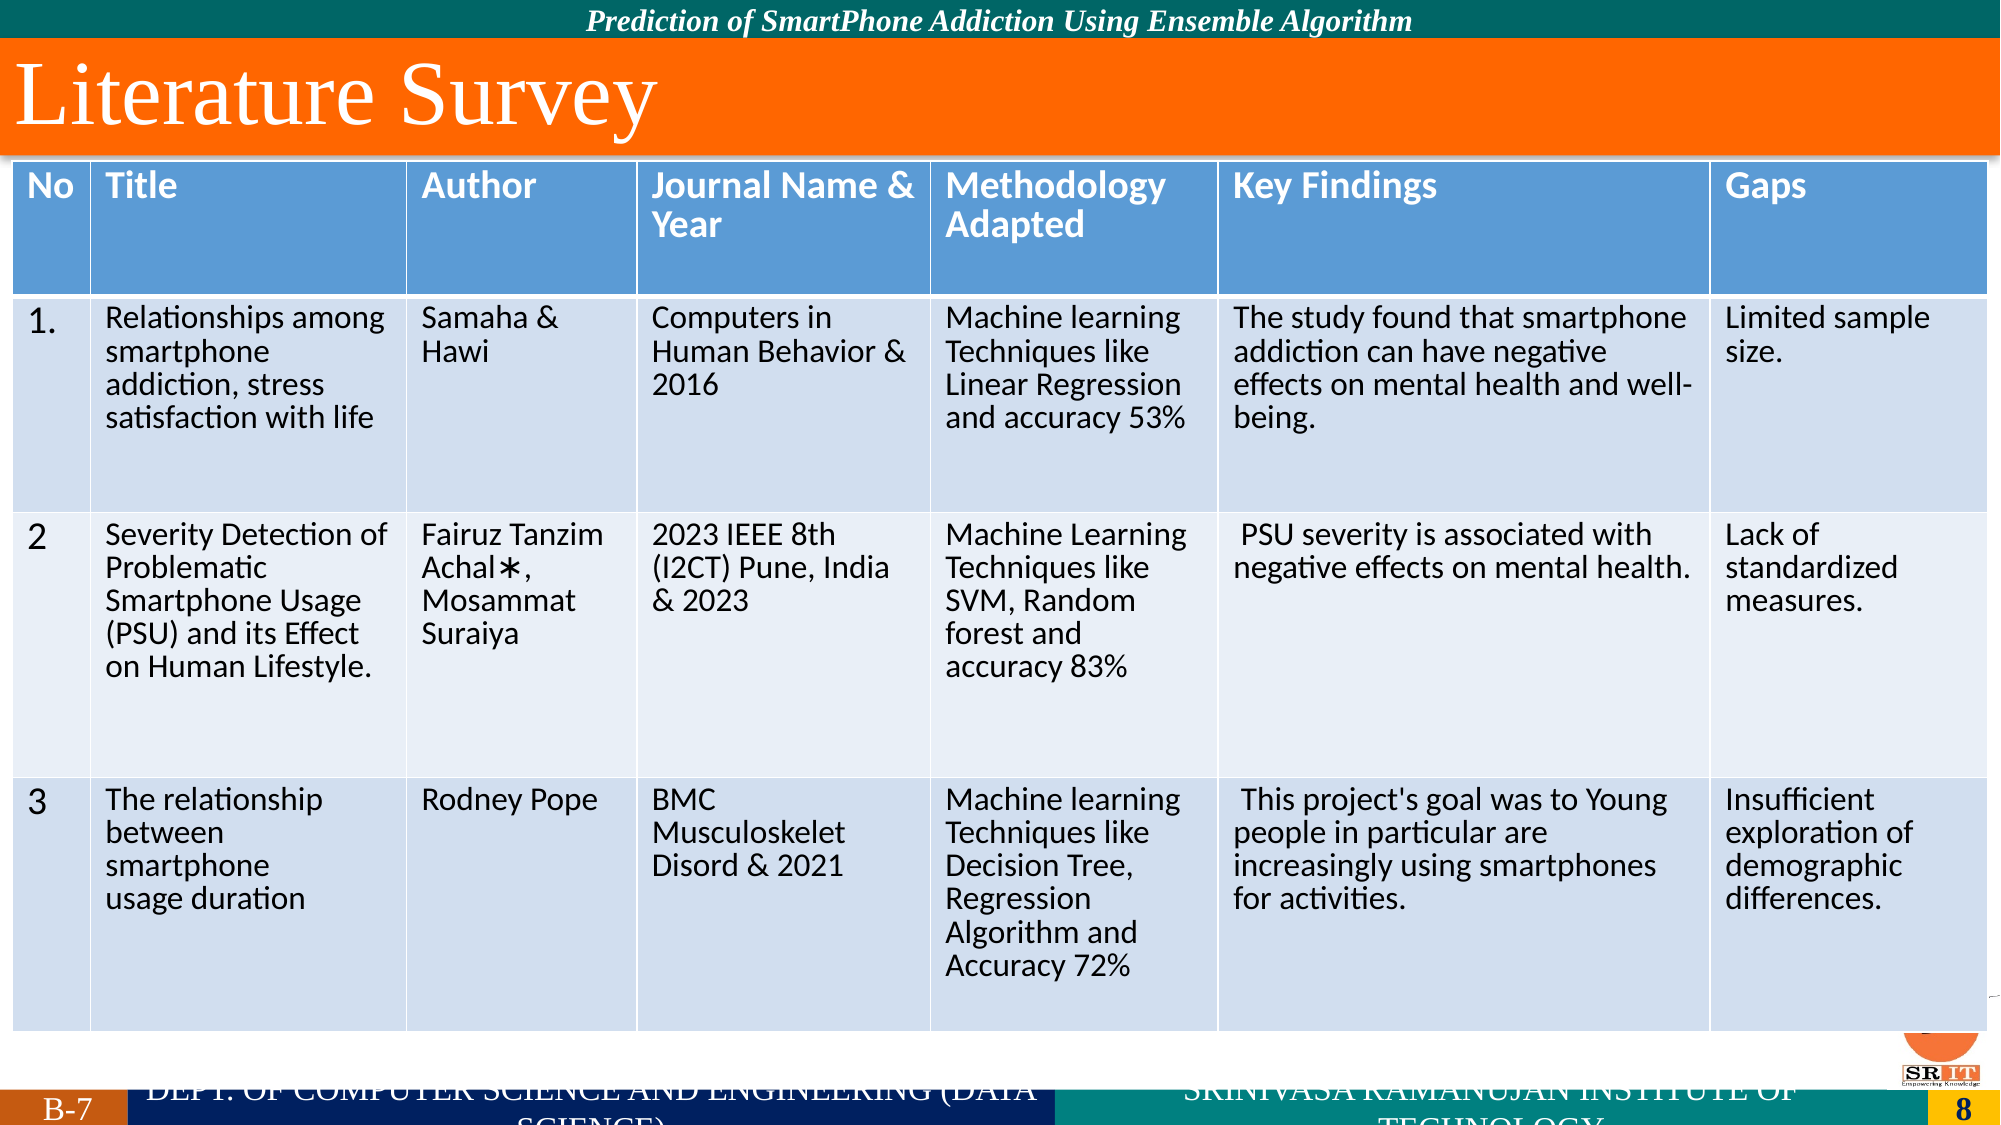

# Literature Survey
| No | Title | Author | Journal Name & Year | Methodology Adapted | Key Findings | Gaps |
| --- | --- | --- | --- | --- | --- | --- |
| 1. | Relationships among smartphone addiction, stress satisfaction with life | Samaha & Hawi | Computers in Human Behavior & 2016 | Machine learning Techniques like Linear Regression and accuracy 53% | The study found that smartphone addiction can have negative effects on mental health and well-being. | Limited sample size. |
| 2 | Severity Detection of Problematic Smartphone Usage (PSU) and its Effect on Human Lifestyle. | Fairuz Tanzim Achal∗, Mosammat Suraiya | 2023 IEEE 8th (I2CT) Pune, India & 2023 | Machine Learning Techniques like SVM, Random forest and accuracy 83% | PSU severity is associated with negative effects on mental health. | Lack of standardized measures. |
| 3 | The relationship between smartphone usage duration | Rodney Pope | BMC Musculoskelet Disord & 2021 | Machine learning Techniques like Decision Tree, Regression Algorithm and Accuracy 72% | This project's goal was to Young people in particular are increasingly using smartphones for activities. | Insufficient exploration of demographic differences. |